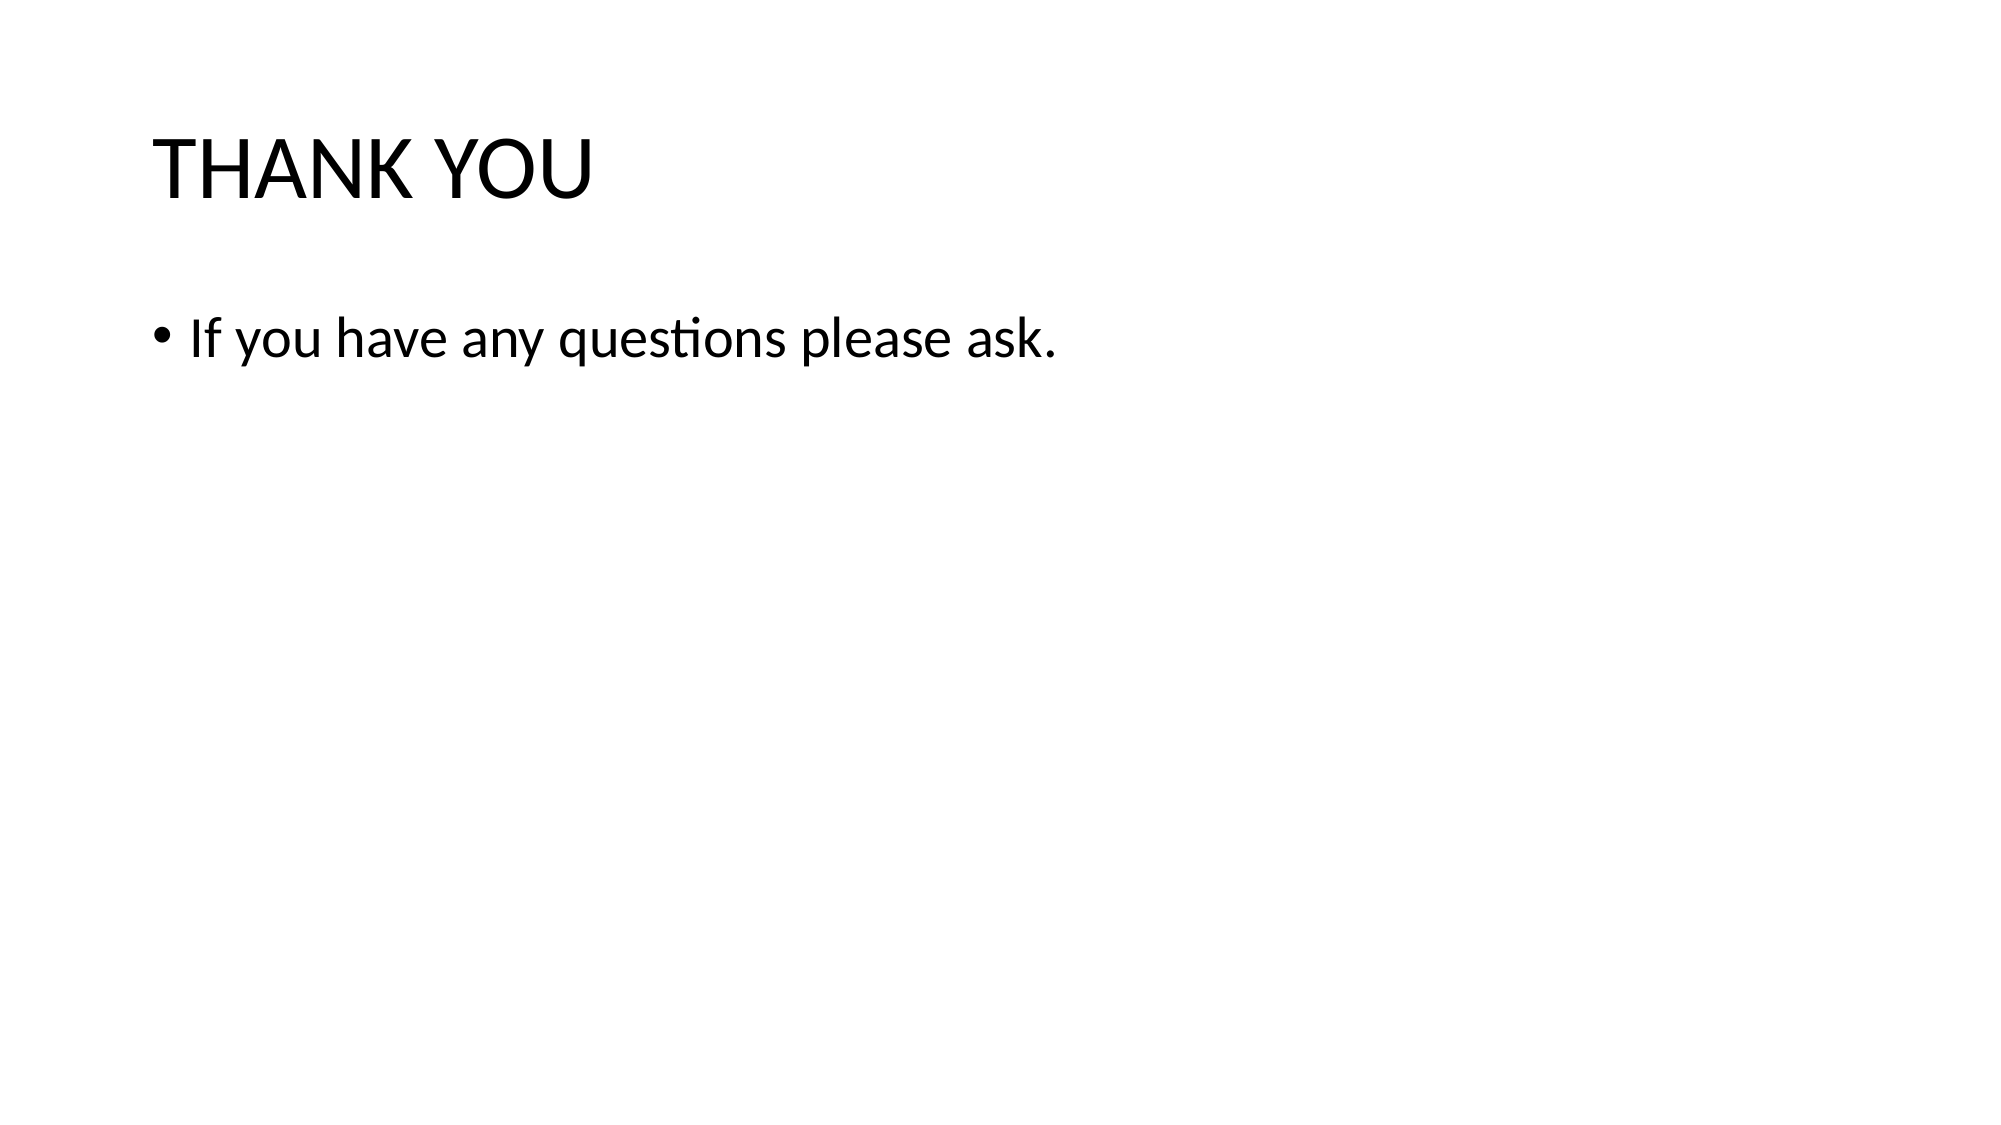

# THANK YOU
If you have any questions please ask.